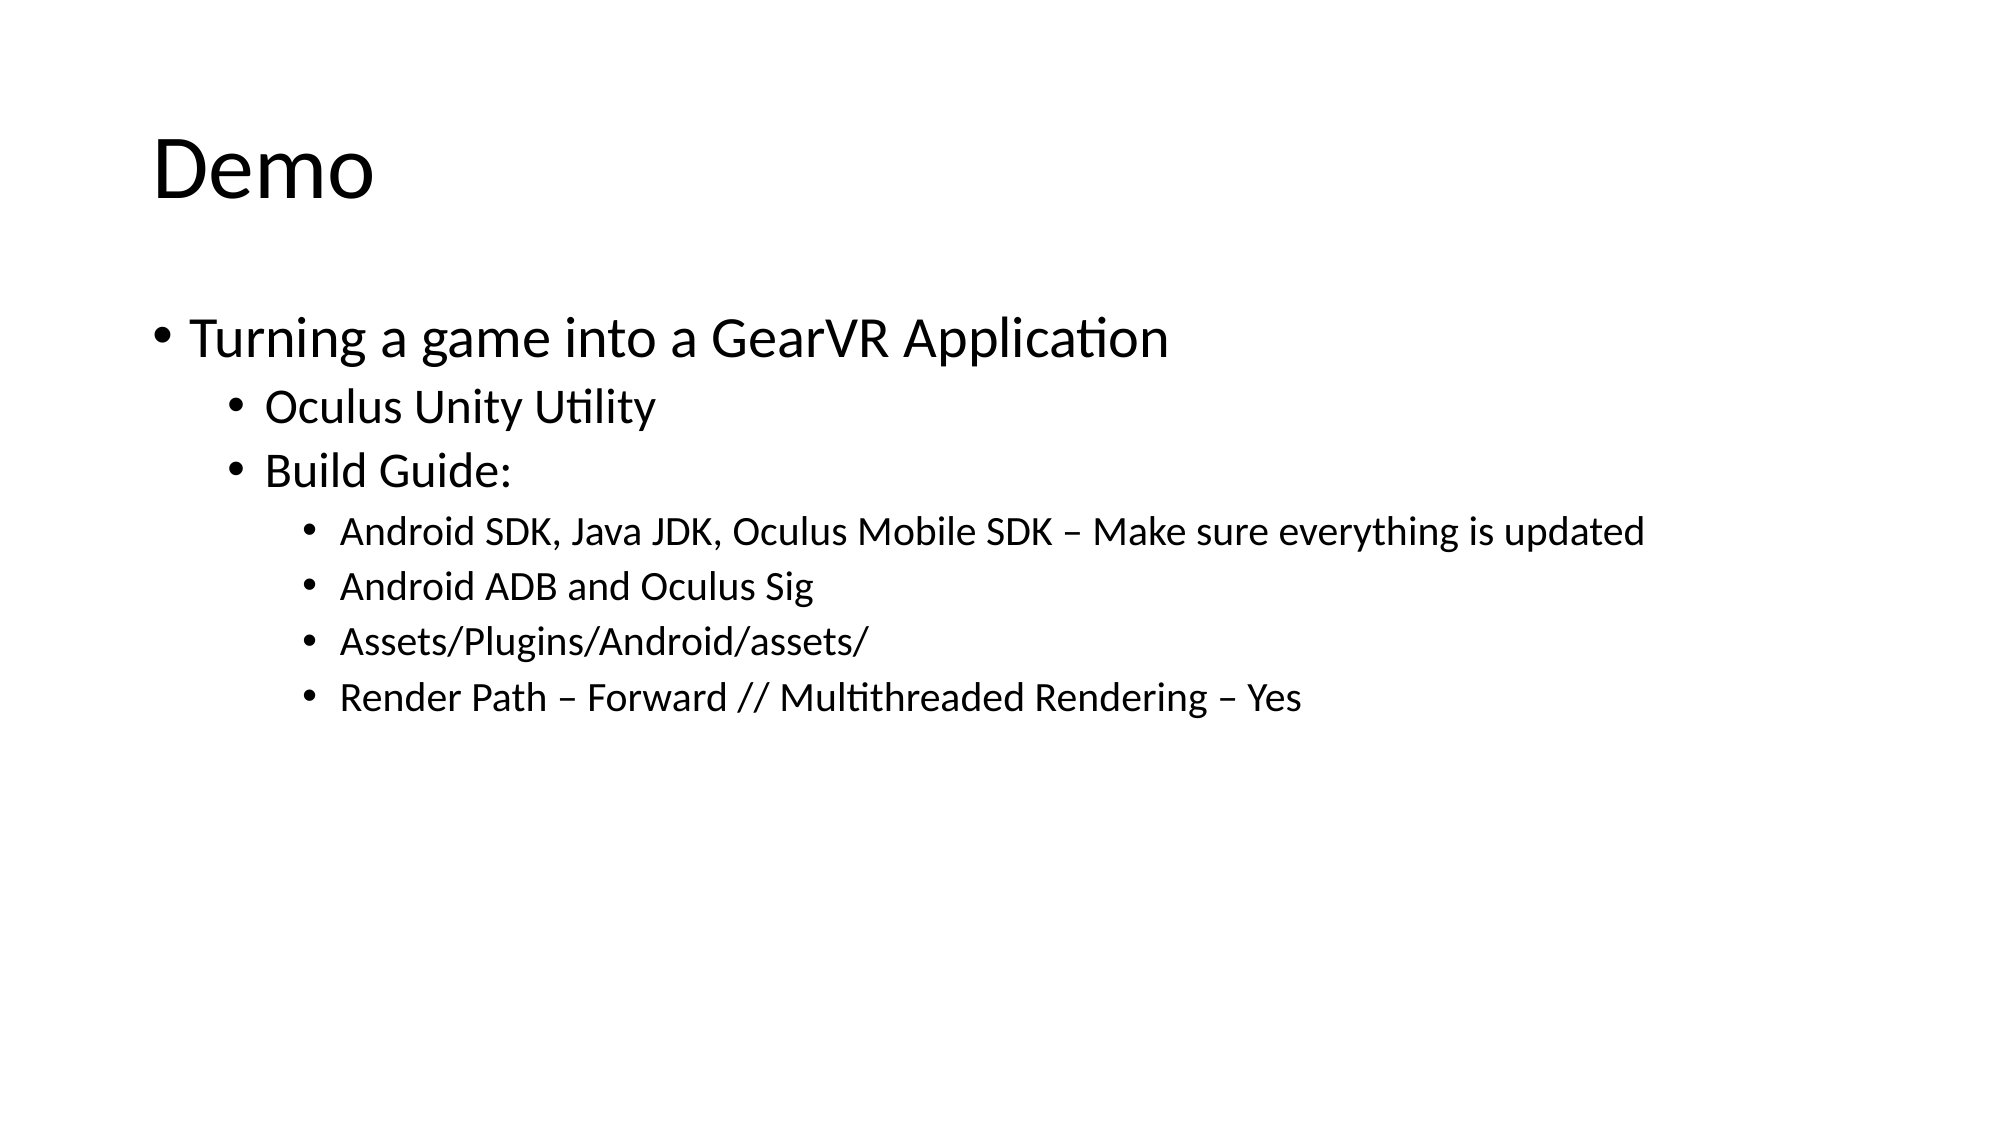

# Demo
Turning a game into a GearVR Application
Oculus Unity Utility
Build Guide:
Android SDK, Java JDK, Oculus Mobile SDK – Make sure everything is updated
Android ADB and Oculus Sig
Assets/Plugins/Android/assets/
Render Path – Forward // Multithreaded Rendering – Yes